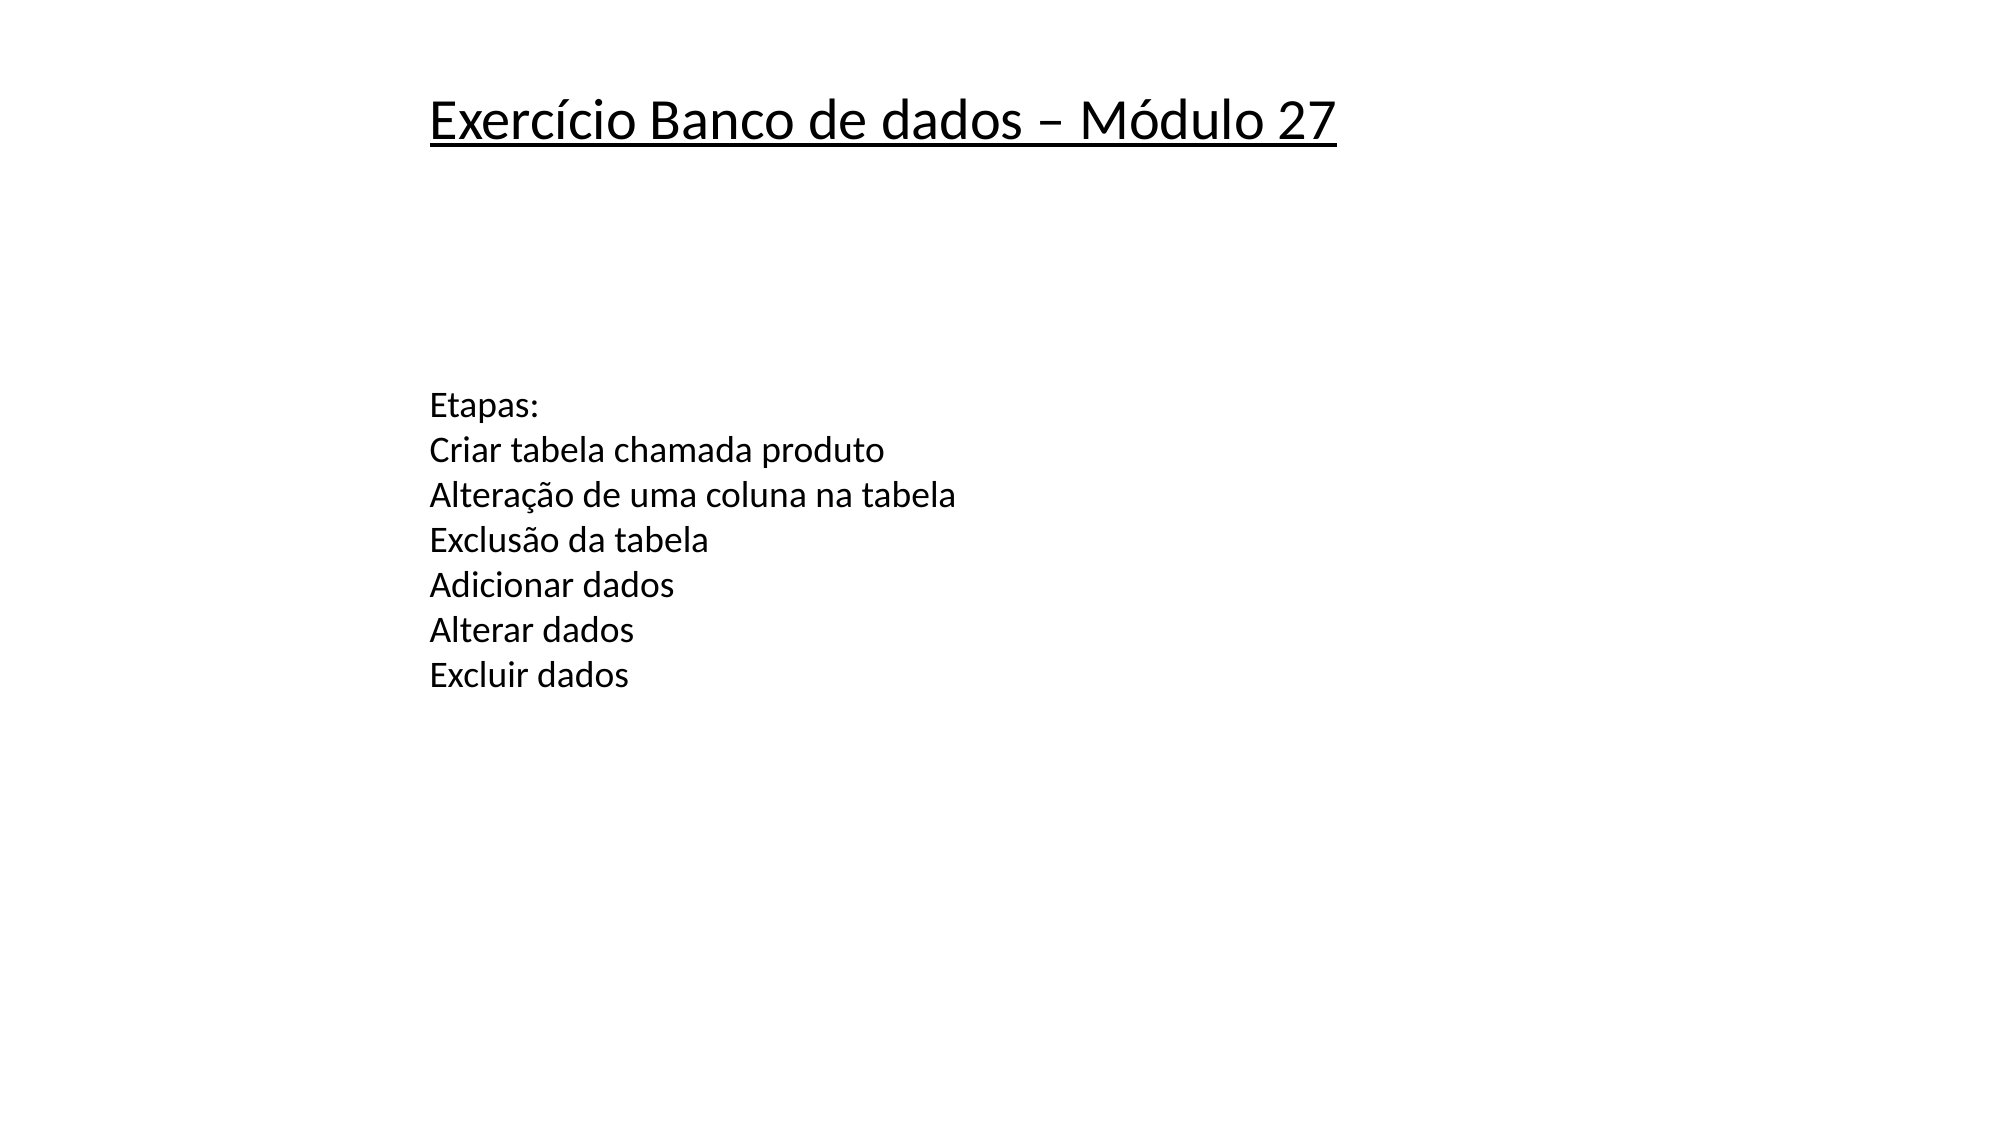

Exercício Banco de dados – Módulo 27

Etapas:
Criar tabela chamada produto
Alteração de uma coluna na tabela
Exclusão da tabela
Adicionar dados
Alterar dados
Excluir dados